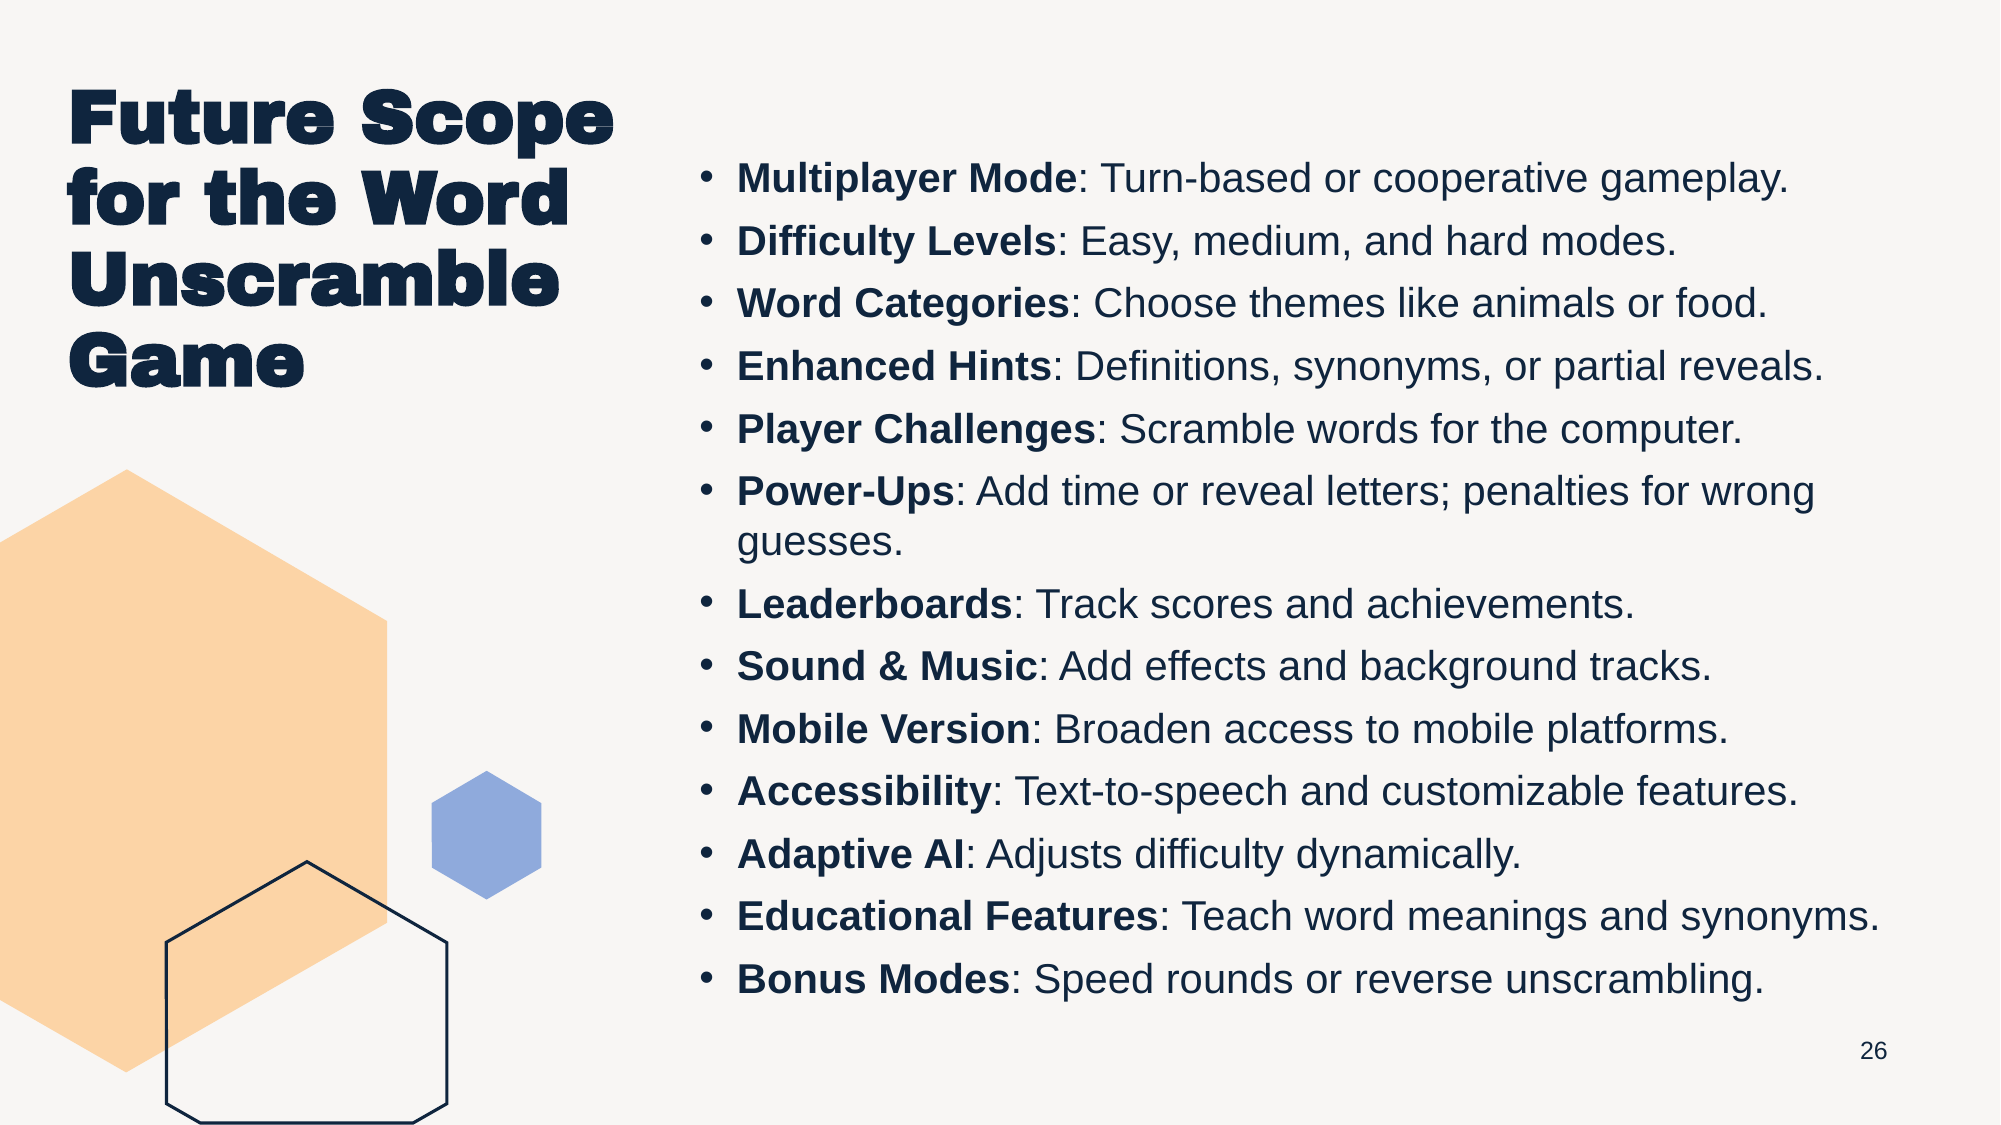

# Future Scope for the Word Unscramble Game
Multiplayer Mode: Turn-based or cooperative gameplay.
Difficulty Levels: Easy, medium, and hard modes.
Word Categories: Choose themes like animals or food.
Enhanced Hints: Definitions, synonyms, or partial reveals.
Player Challenges: Scramble words for the computer.
Power-Ups: Add time or reveal letters; penalties for wrong guesses.
Leaderboards: Track scores and achievements.
Sound & Music: Add effects and background tracks.
Mobile Version: Broaden access to mobile platforms.
Accessibility: Text-to-speech and customizable features.
Adaptive AI: Adjusts difficulty dynamically.
Educational Features: Teach word meanings and synonyms.
Bonus Modes: Speed rounds or reverse unscrambling.

26